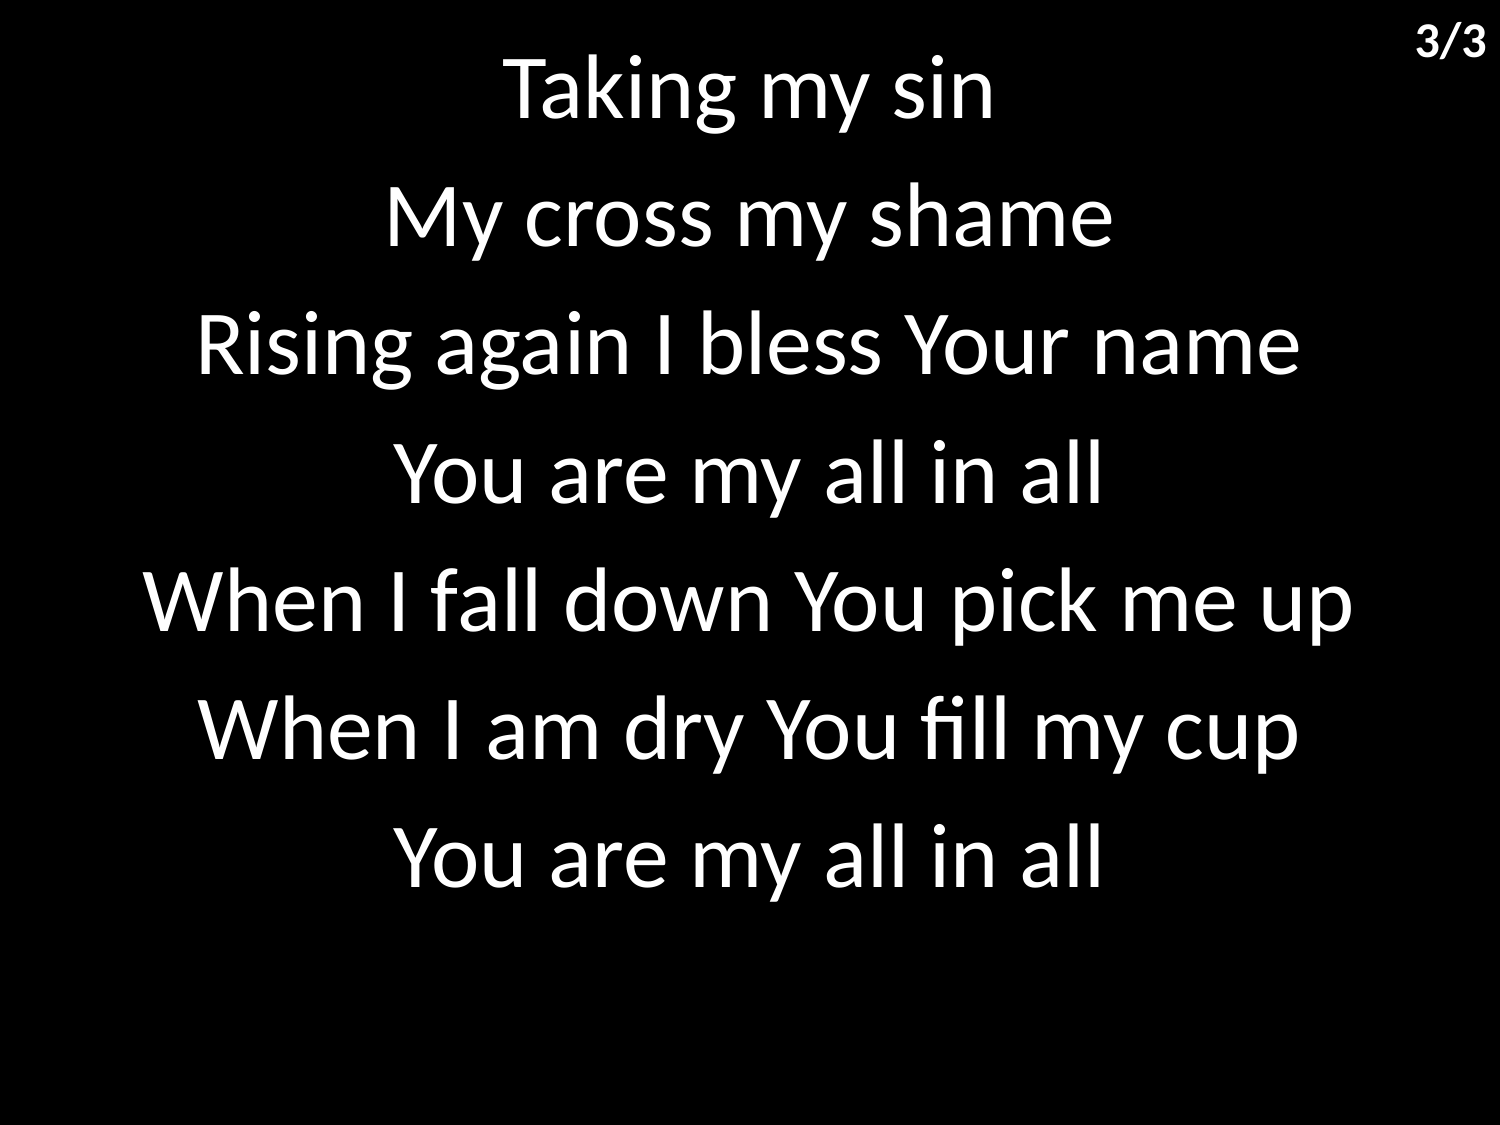

3/3
Taking my sin
My cross my shame
Rising again I bless Your name
You are my all in all
When I fall down You pick me up
When I am dry You fill my cup
You are my all in all